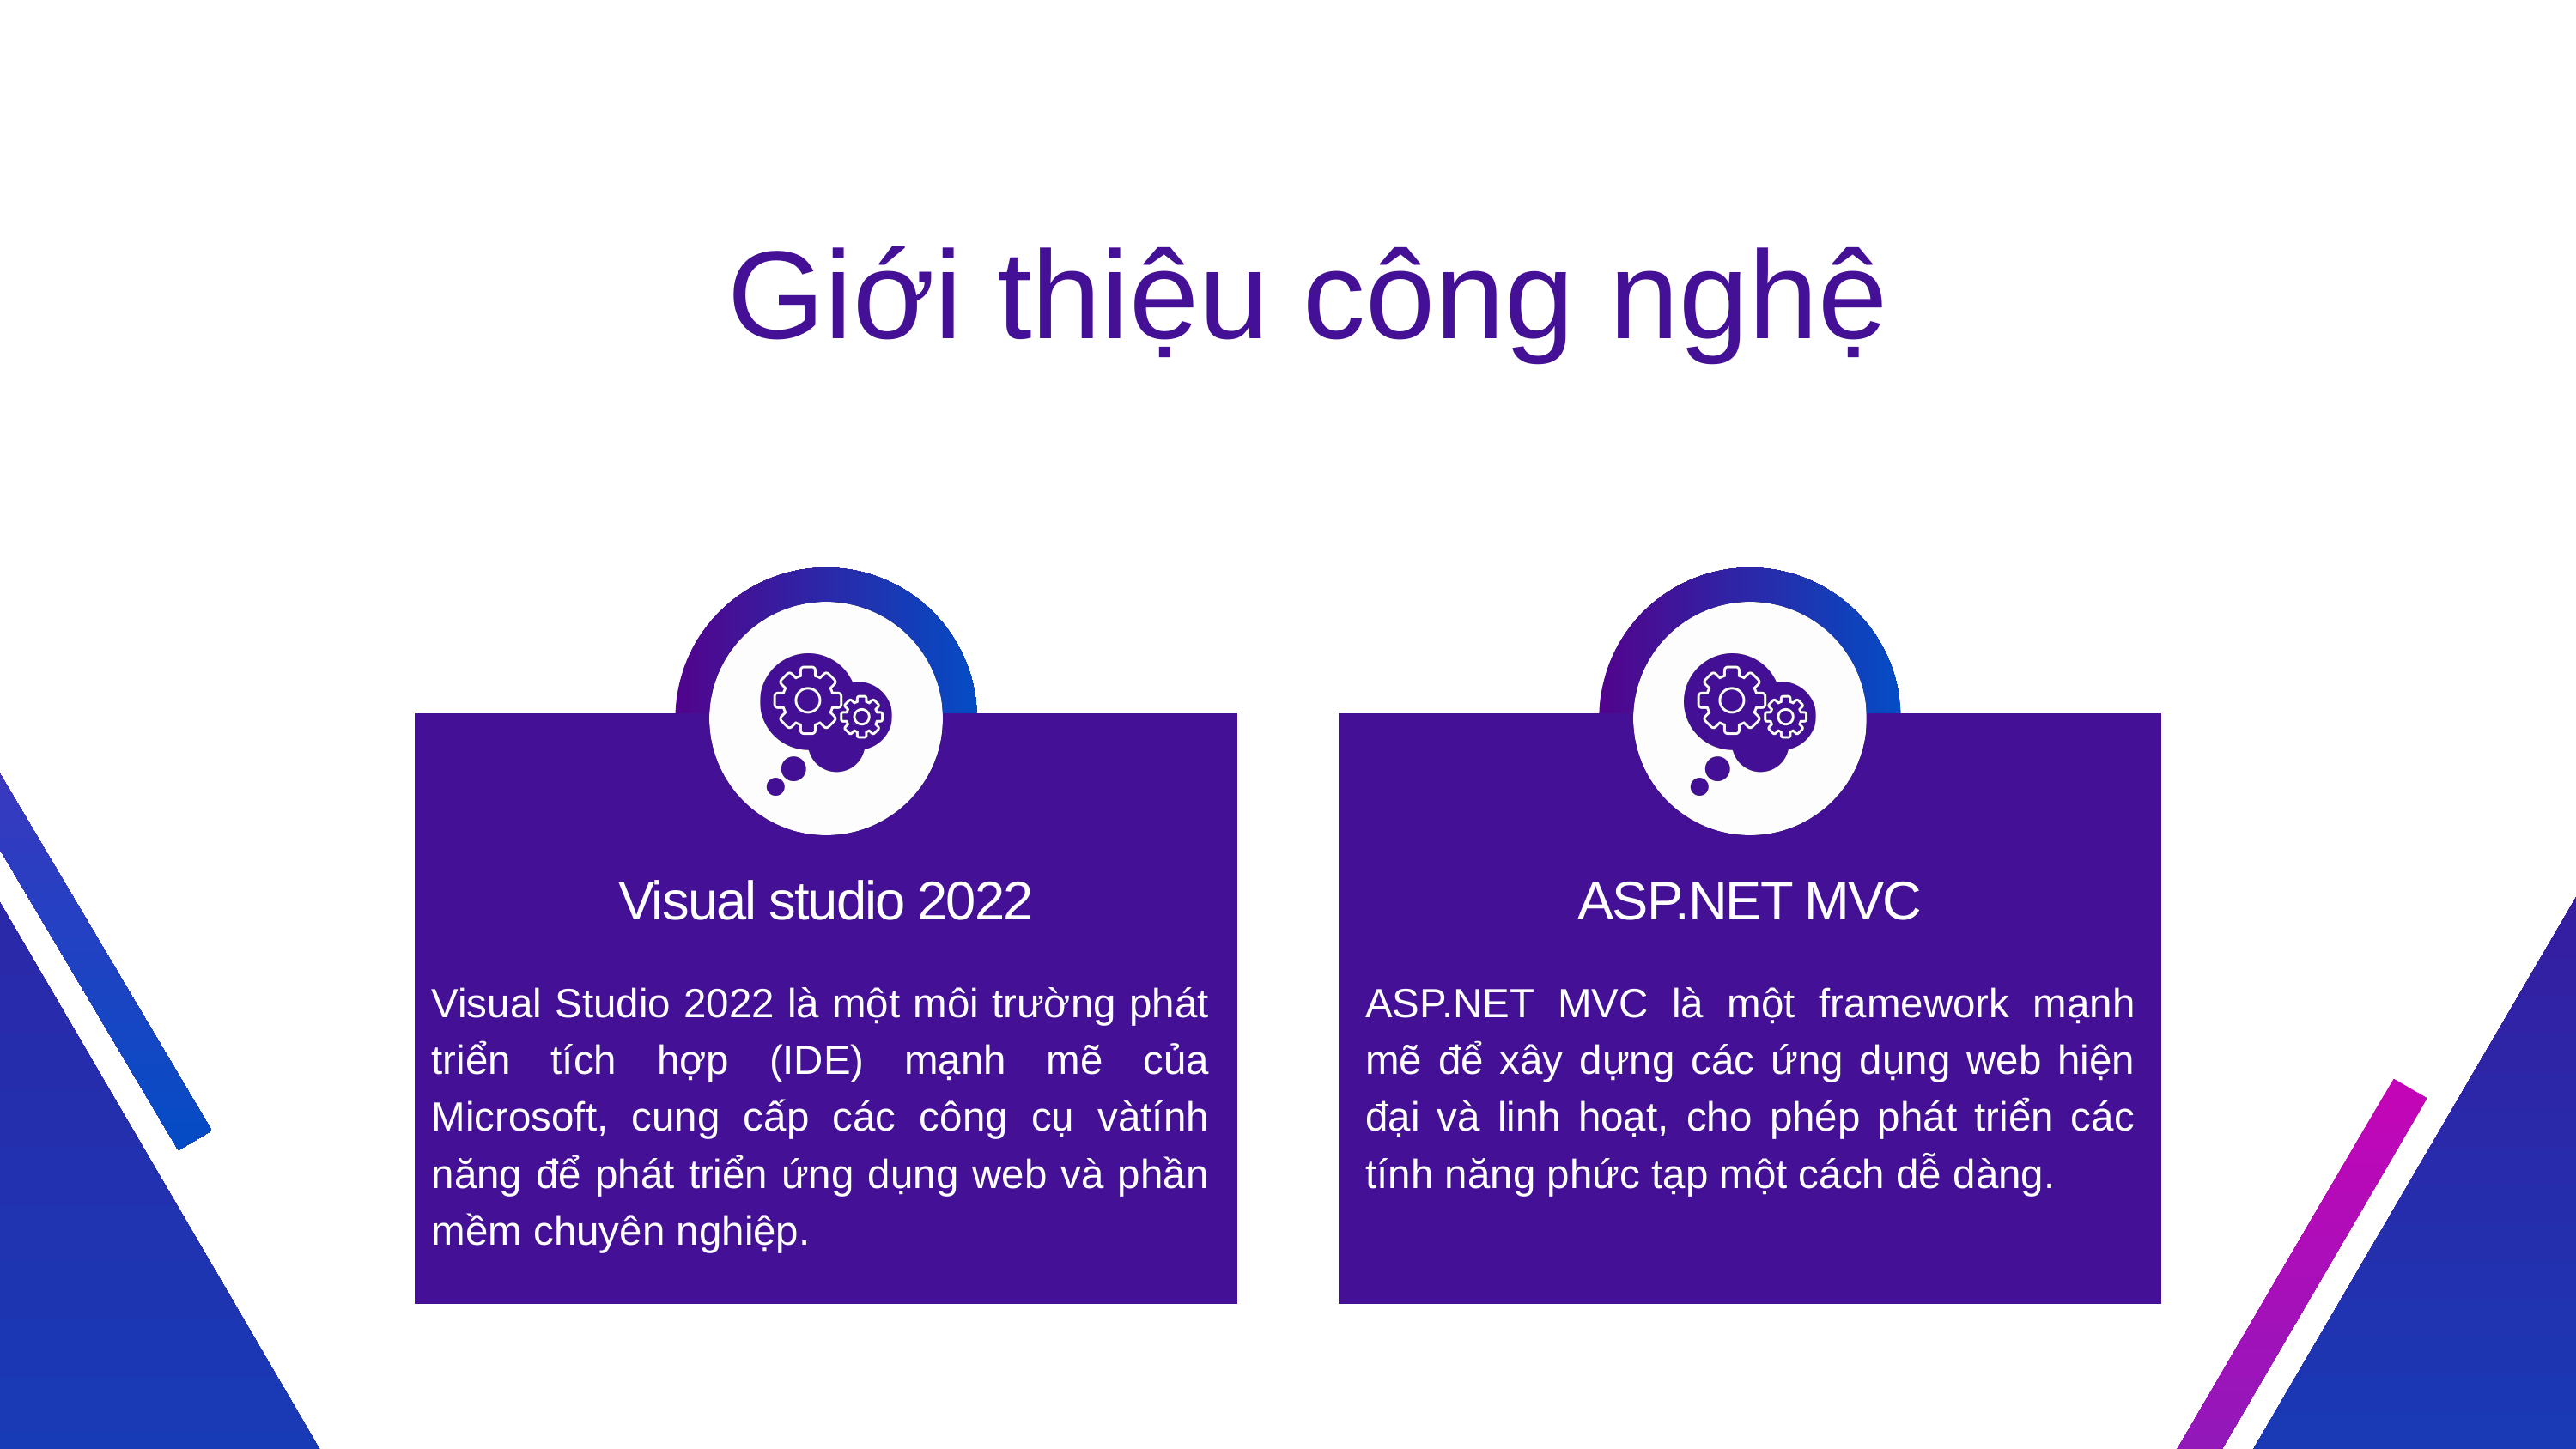

Giới thiệu công nghệ

Visual studio 2022

ASP.NET MVC

Visual Studio 2022 là một môi trường phát triển tích hợp (IDE) mạnh mẽ của Microsoft, cung cấp các công cụ vàtính năng để phát triển ứng dụng web và phần mềm chuyên nghiệp.

ASP.NET MVC là một framework mạnh mẽ để xây dựng các ứng dụng web hiện đại và linh hoạt, cho phép phát triển các tính năng phức tạp một cách dễ dàng.